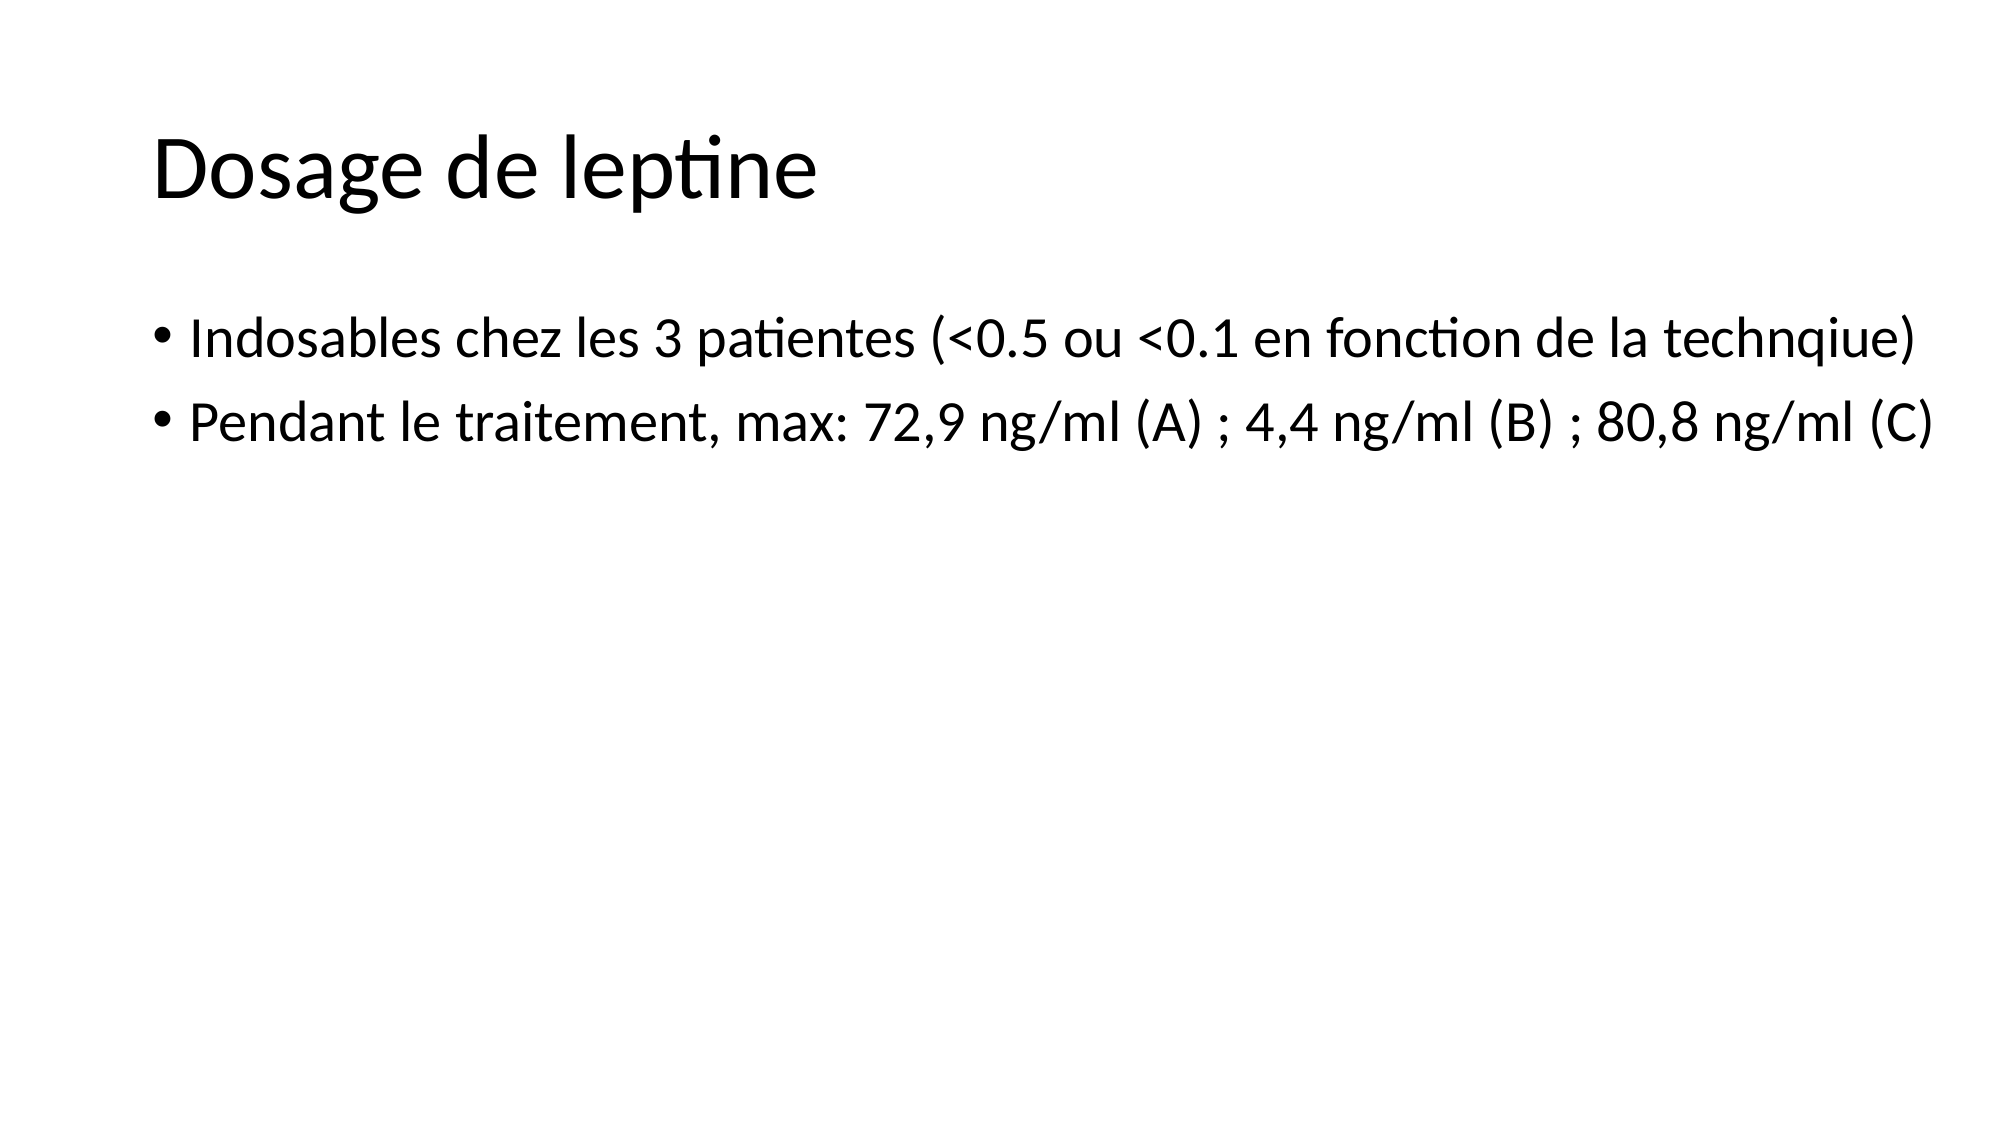

# Dosage de leptine
Indosables chez les 3 patientes (<0.5 ou <0.1 en fonction de la technqiue)
Pendant le traitement, max: 72,9 ng/ml (A) ; 4,4 ng/ml (B) ; 80,8 ng/ml (C)